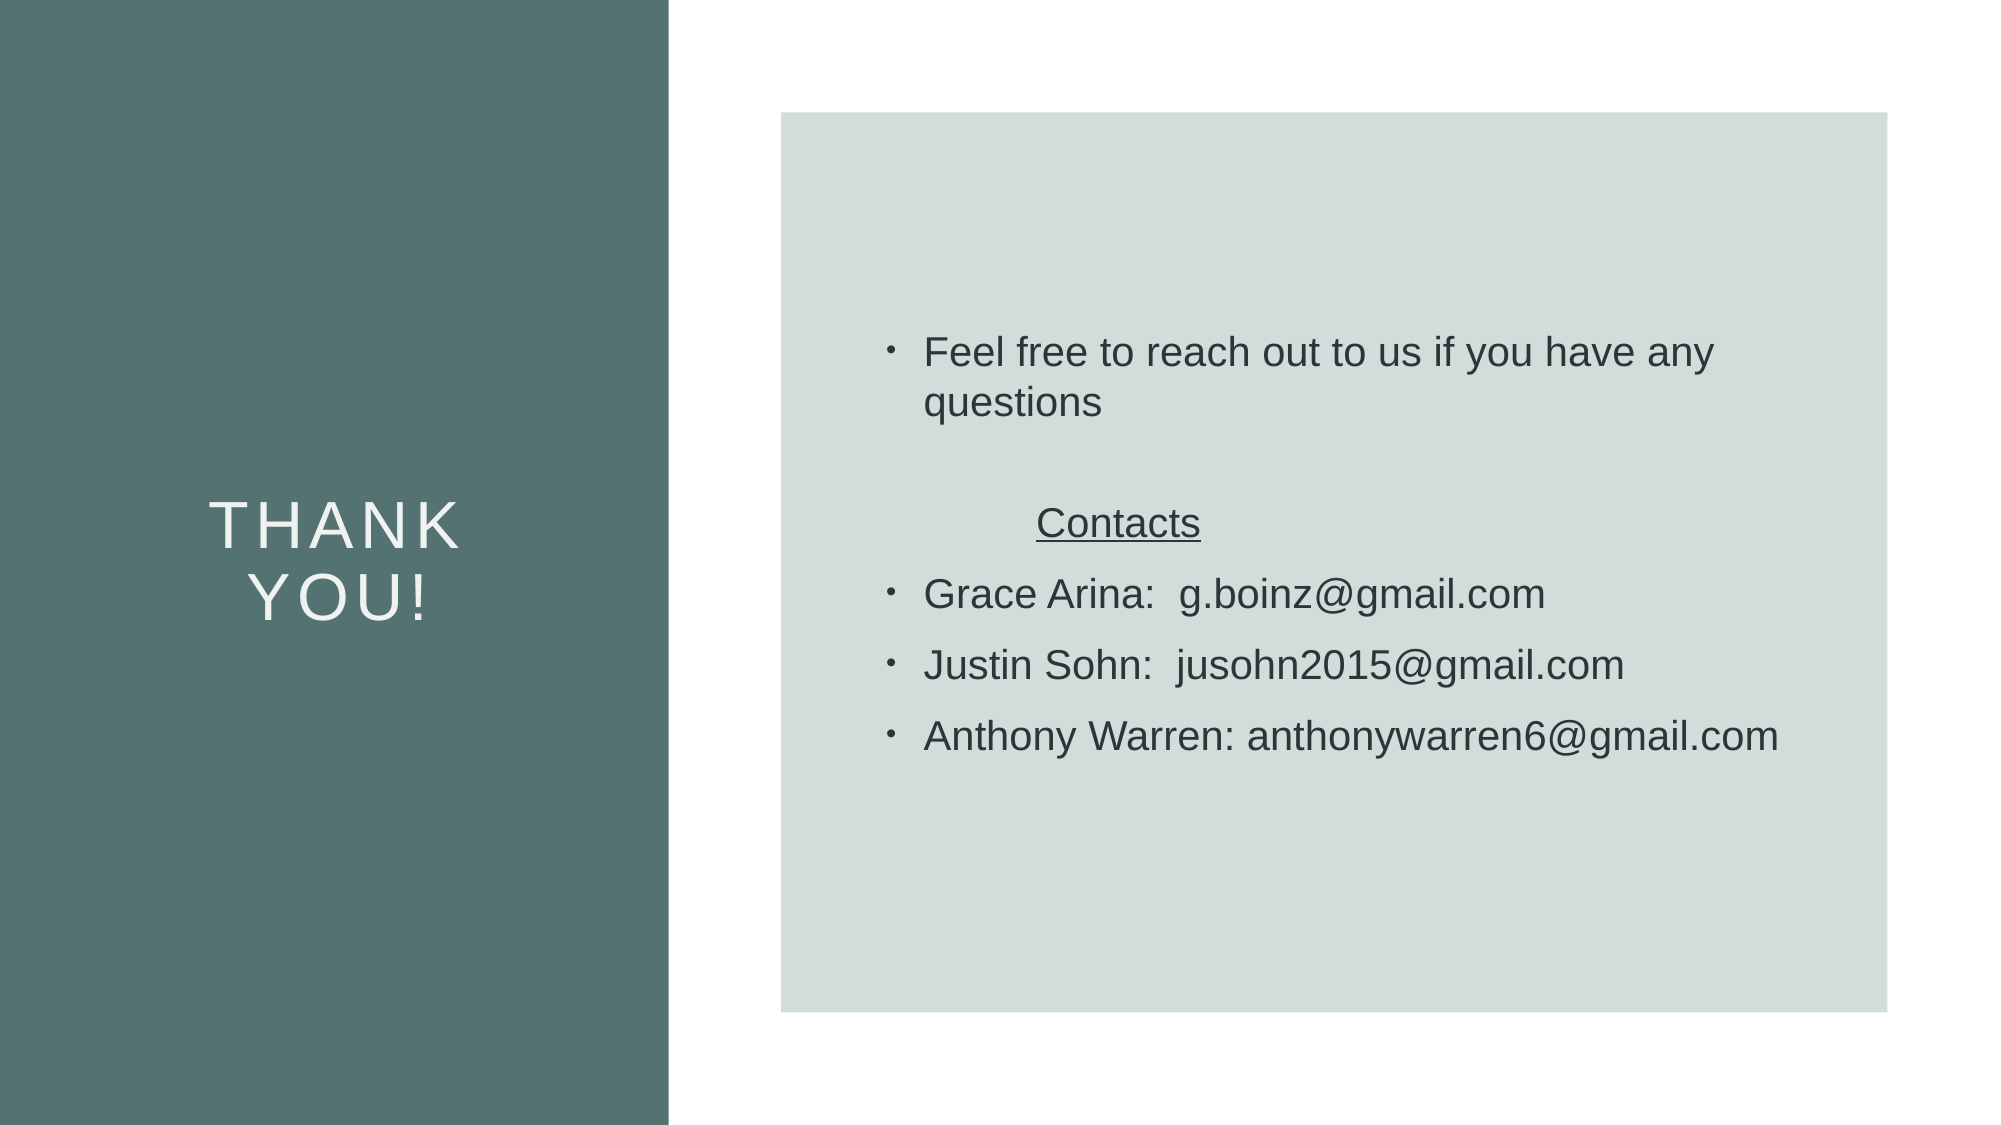

Feel free to reach out to us if you have any questions
	Contacts
Grace Arina:  g.boinz@gmail.com
Justin Sohn:  jusohn2015@gmail.com
Anthony Warren: anthonywarren6@gmail.com
# THANK YOU!